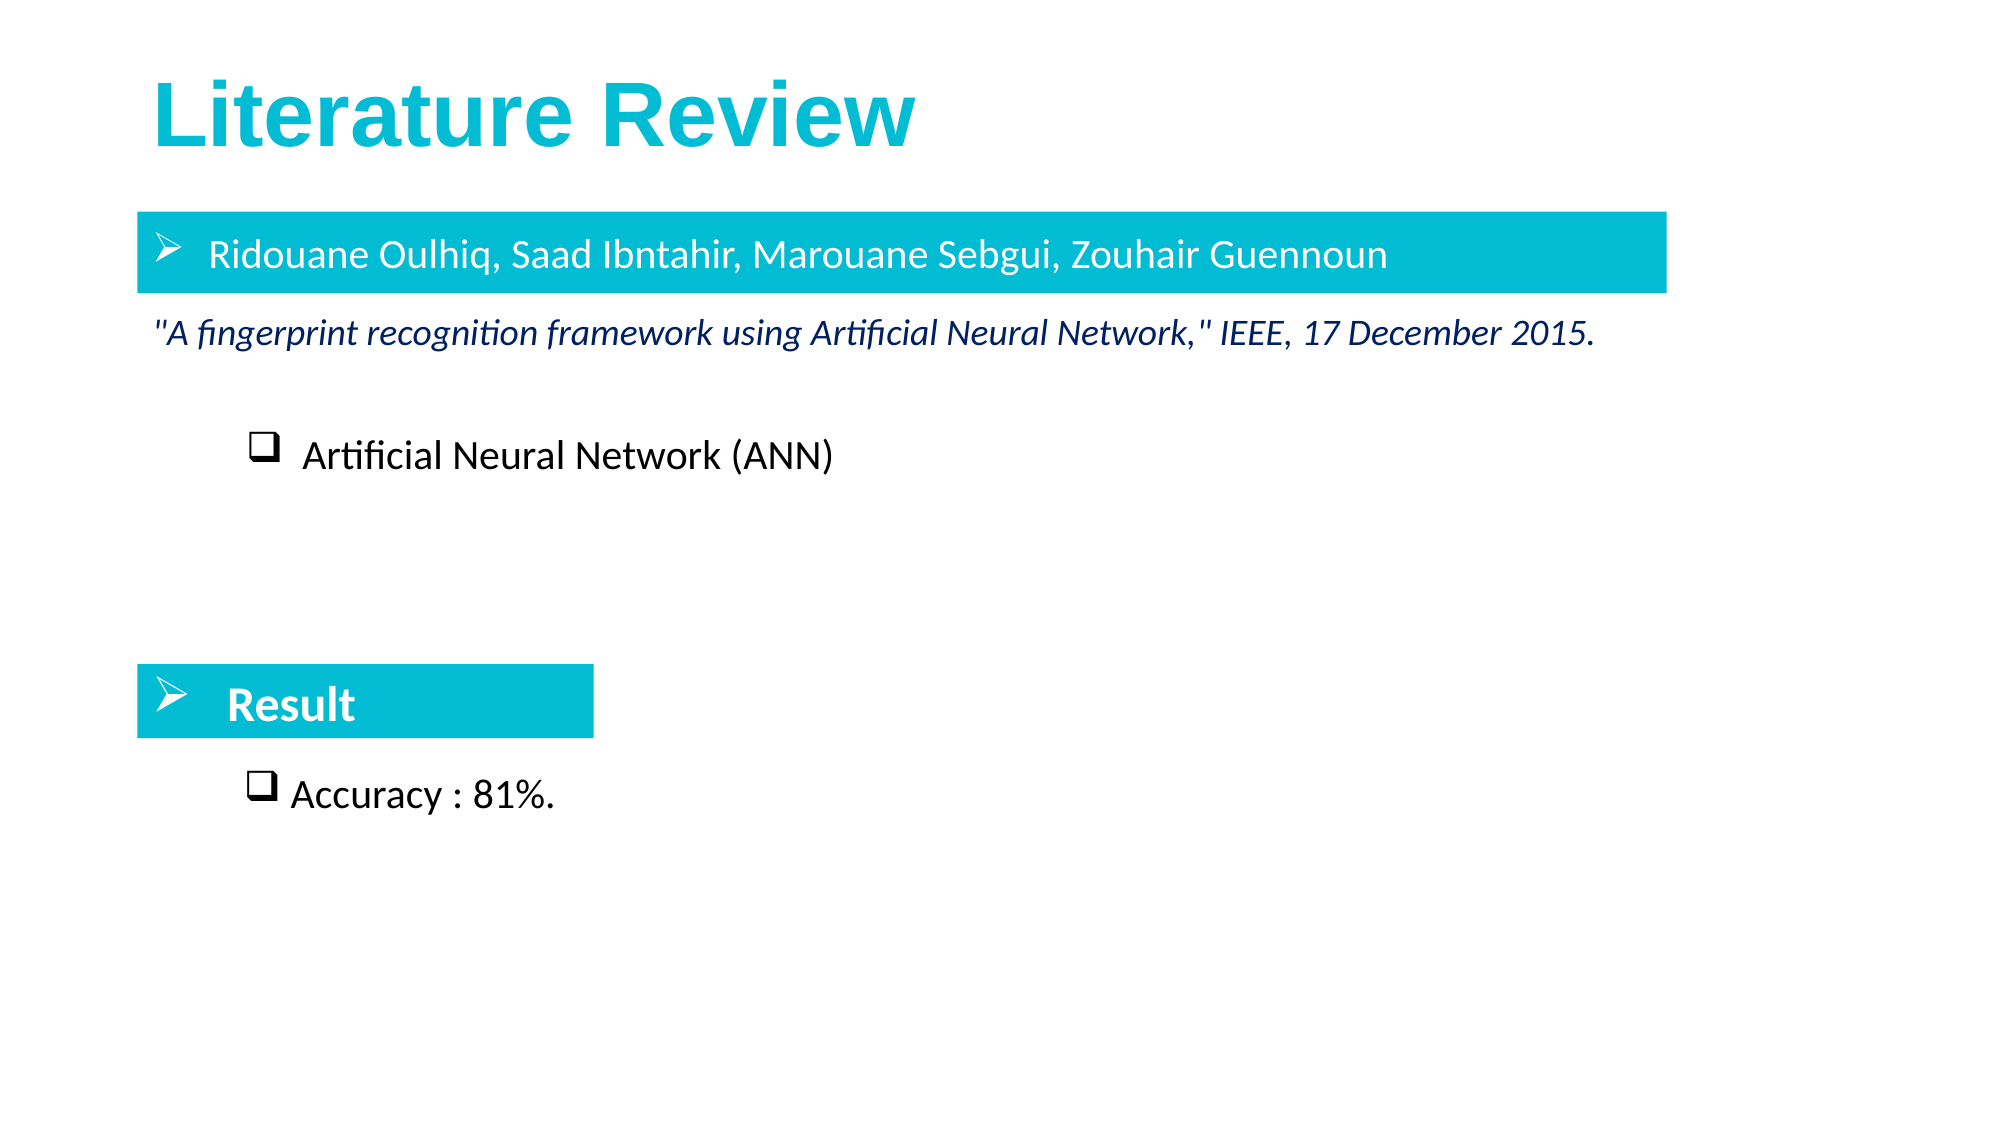

Literature Review
Ridouane Oulhiq, Saad Ibntahir, Marouane Sebgui, Zouhair Guennoun
"A fingerprint recognition framework using Artificial Neural Network," IEEE, 17 December 2015.
Artificial Neural Network (ANN)

Result
Accuracy : 81%.